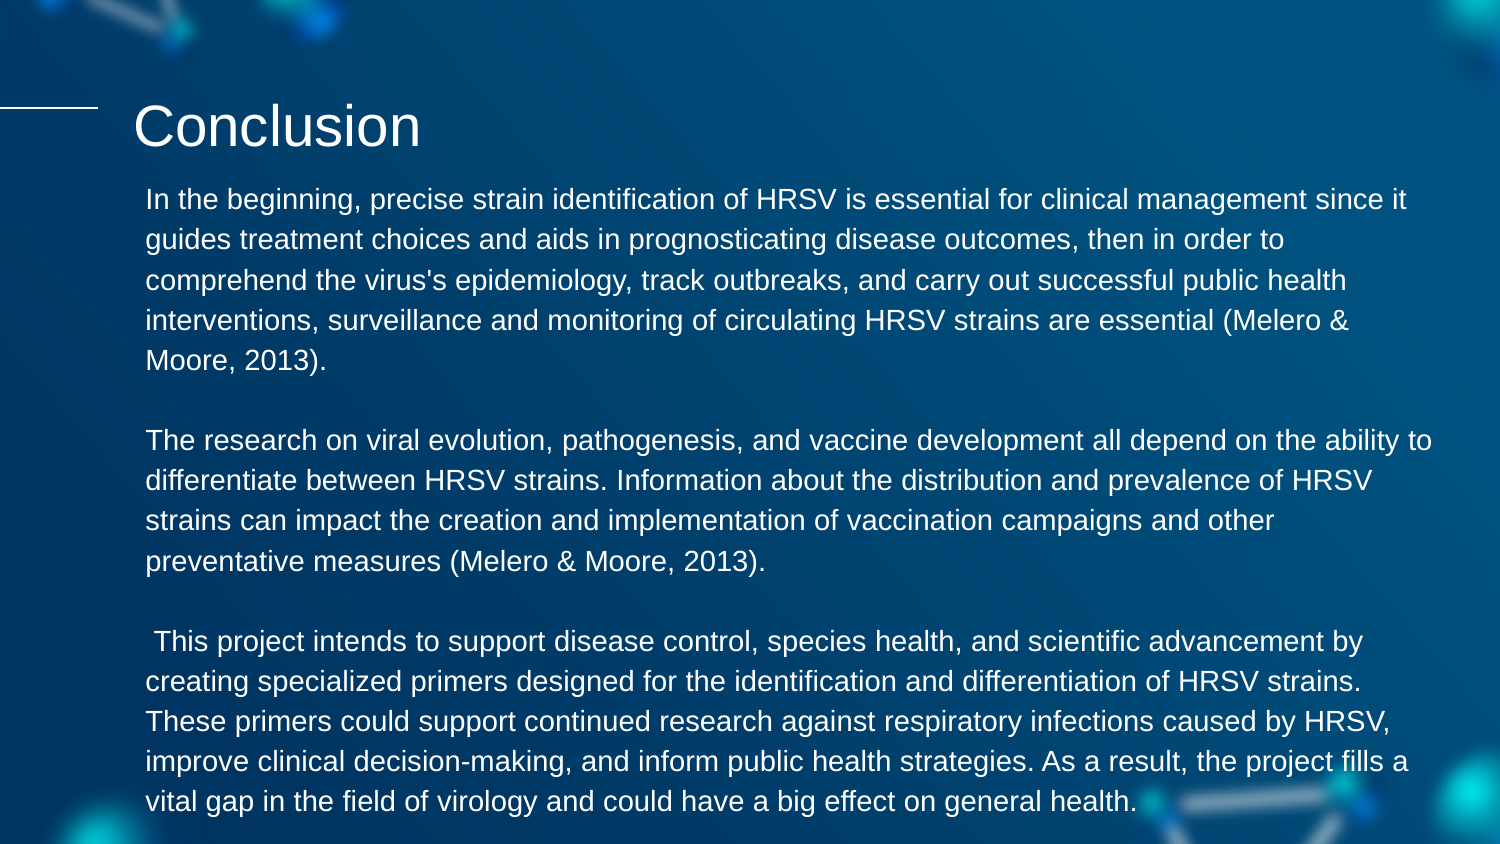

# Conclusion
In the beginning, precise strain identification of HRSV is essential for clinical management since it guides treatment choices and aids in prognosticating disease outcomes, then in order to comprehend the virus's epidemiology, track outbreaks, and carry out successful public health interventions, surveillance and monitoring of circulating HRSV strains are essential (Melero & Moore, 2013).
The research on viral evolution, pathogenesis, and vaccine development all depend on the ability to differentiate between HRSV strains. Information about the distribution and prevalence of HRSV strains can impact the creation and implementation of vaccination campaigns and other preventative measures (Melero & Moore, 2013).

 This project intends to support disease control, species health, and scientific advancement by creating specialized primers designed for the identification and differentiation of HRSV strains. These primers could support continued research against respiratory infections caused by HRSV, improve clinical decision-making, and inform public health strategies. As a result, the project fills a vital gap in the field of virology and could have a big effect on general health.